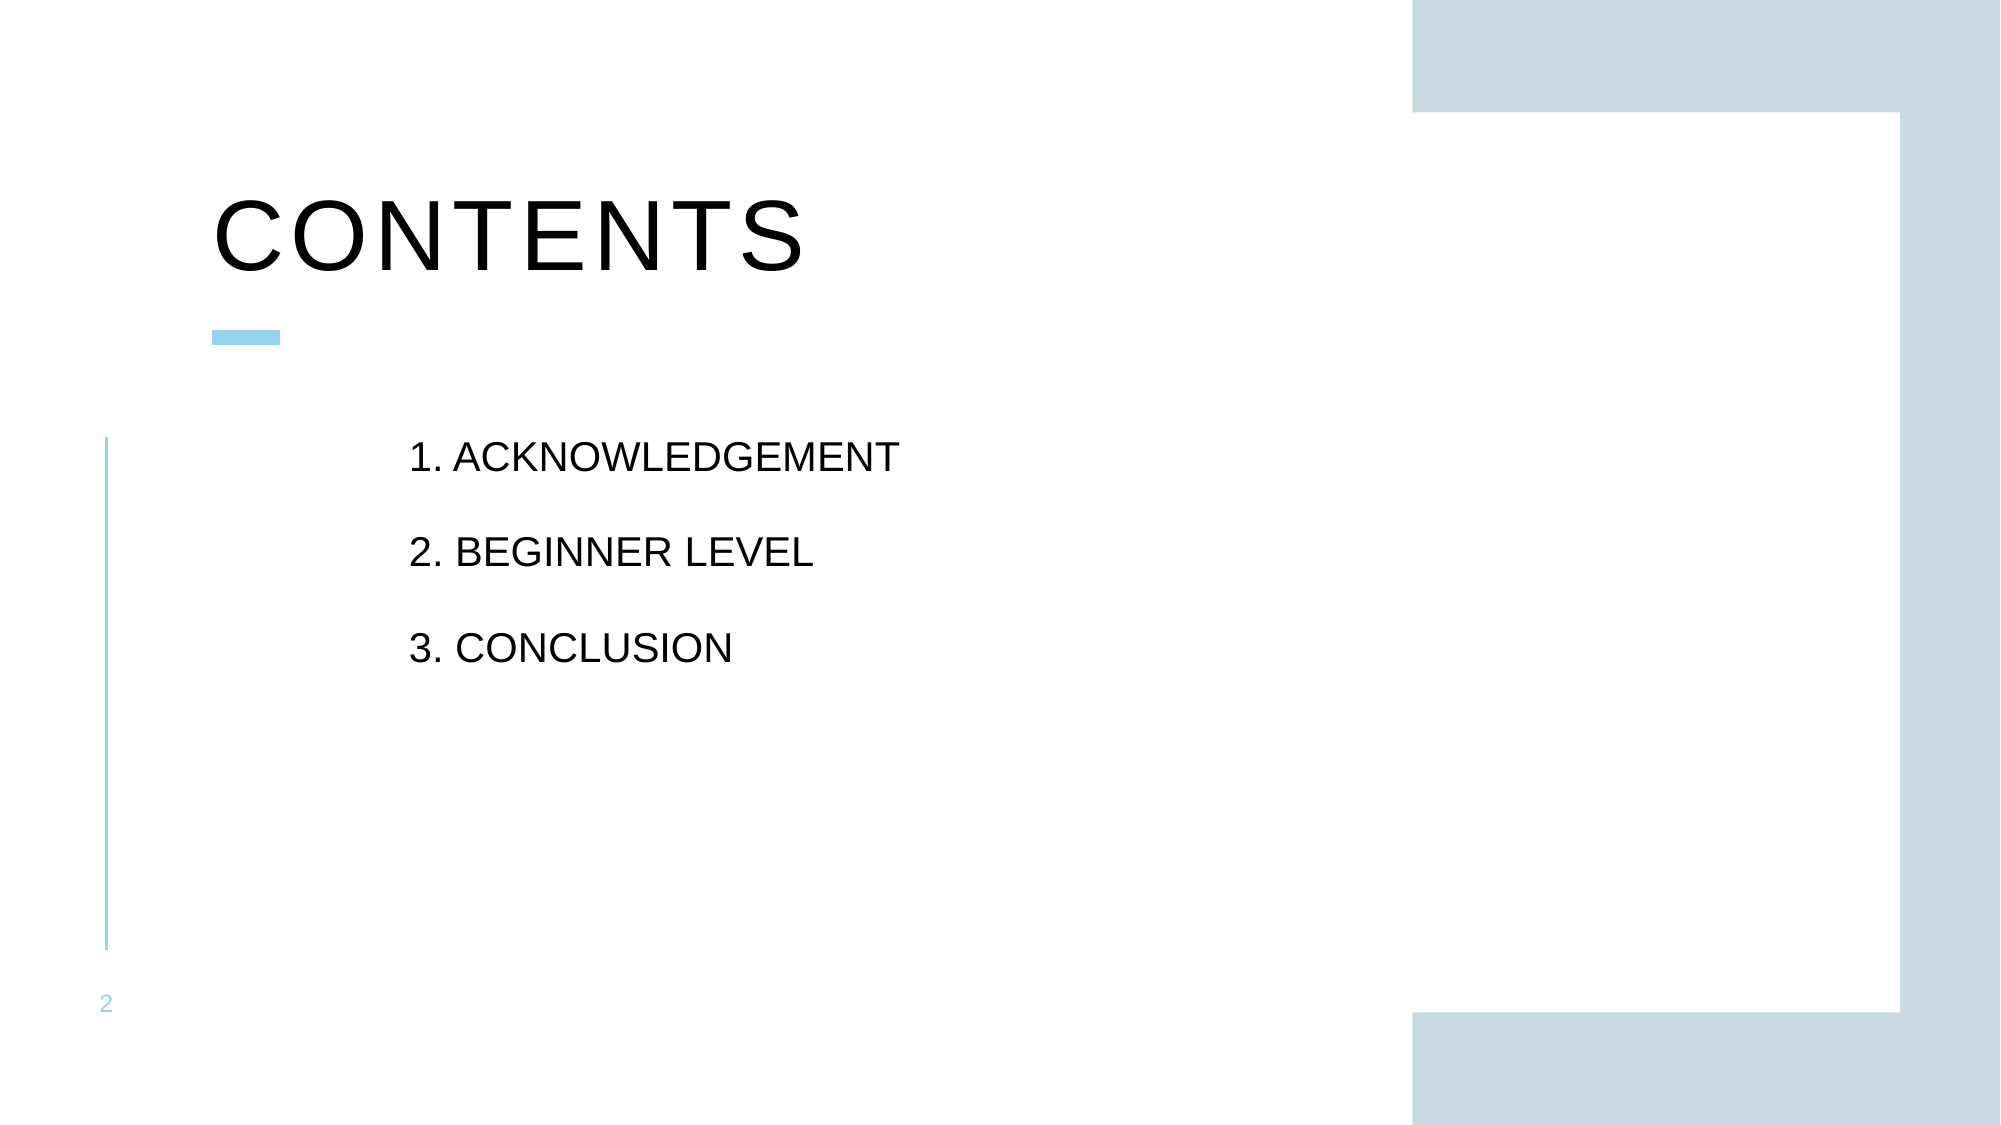

# contents
1. Acknowledgement
2. Beginner level
3. Conclusion

2